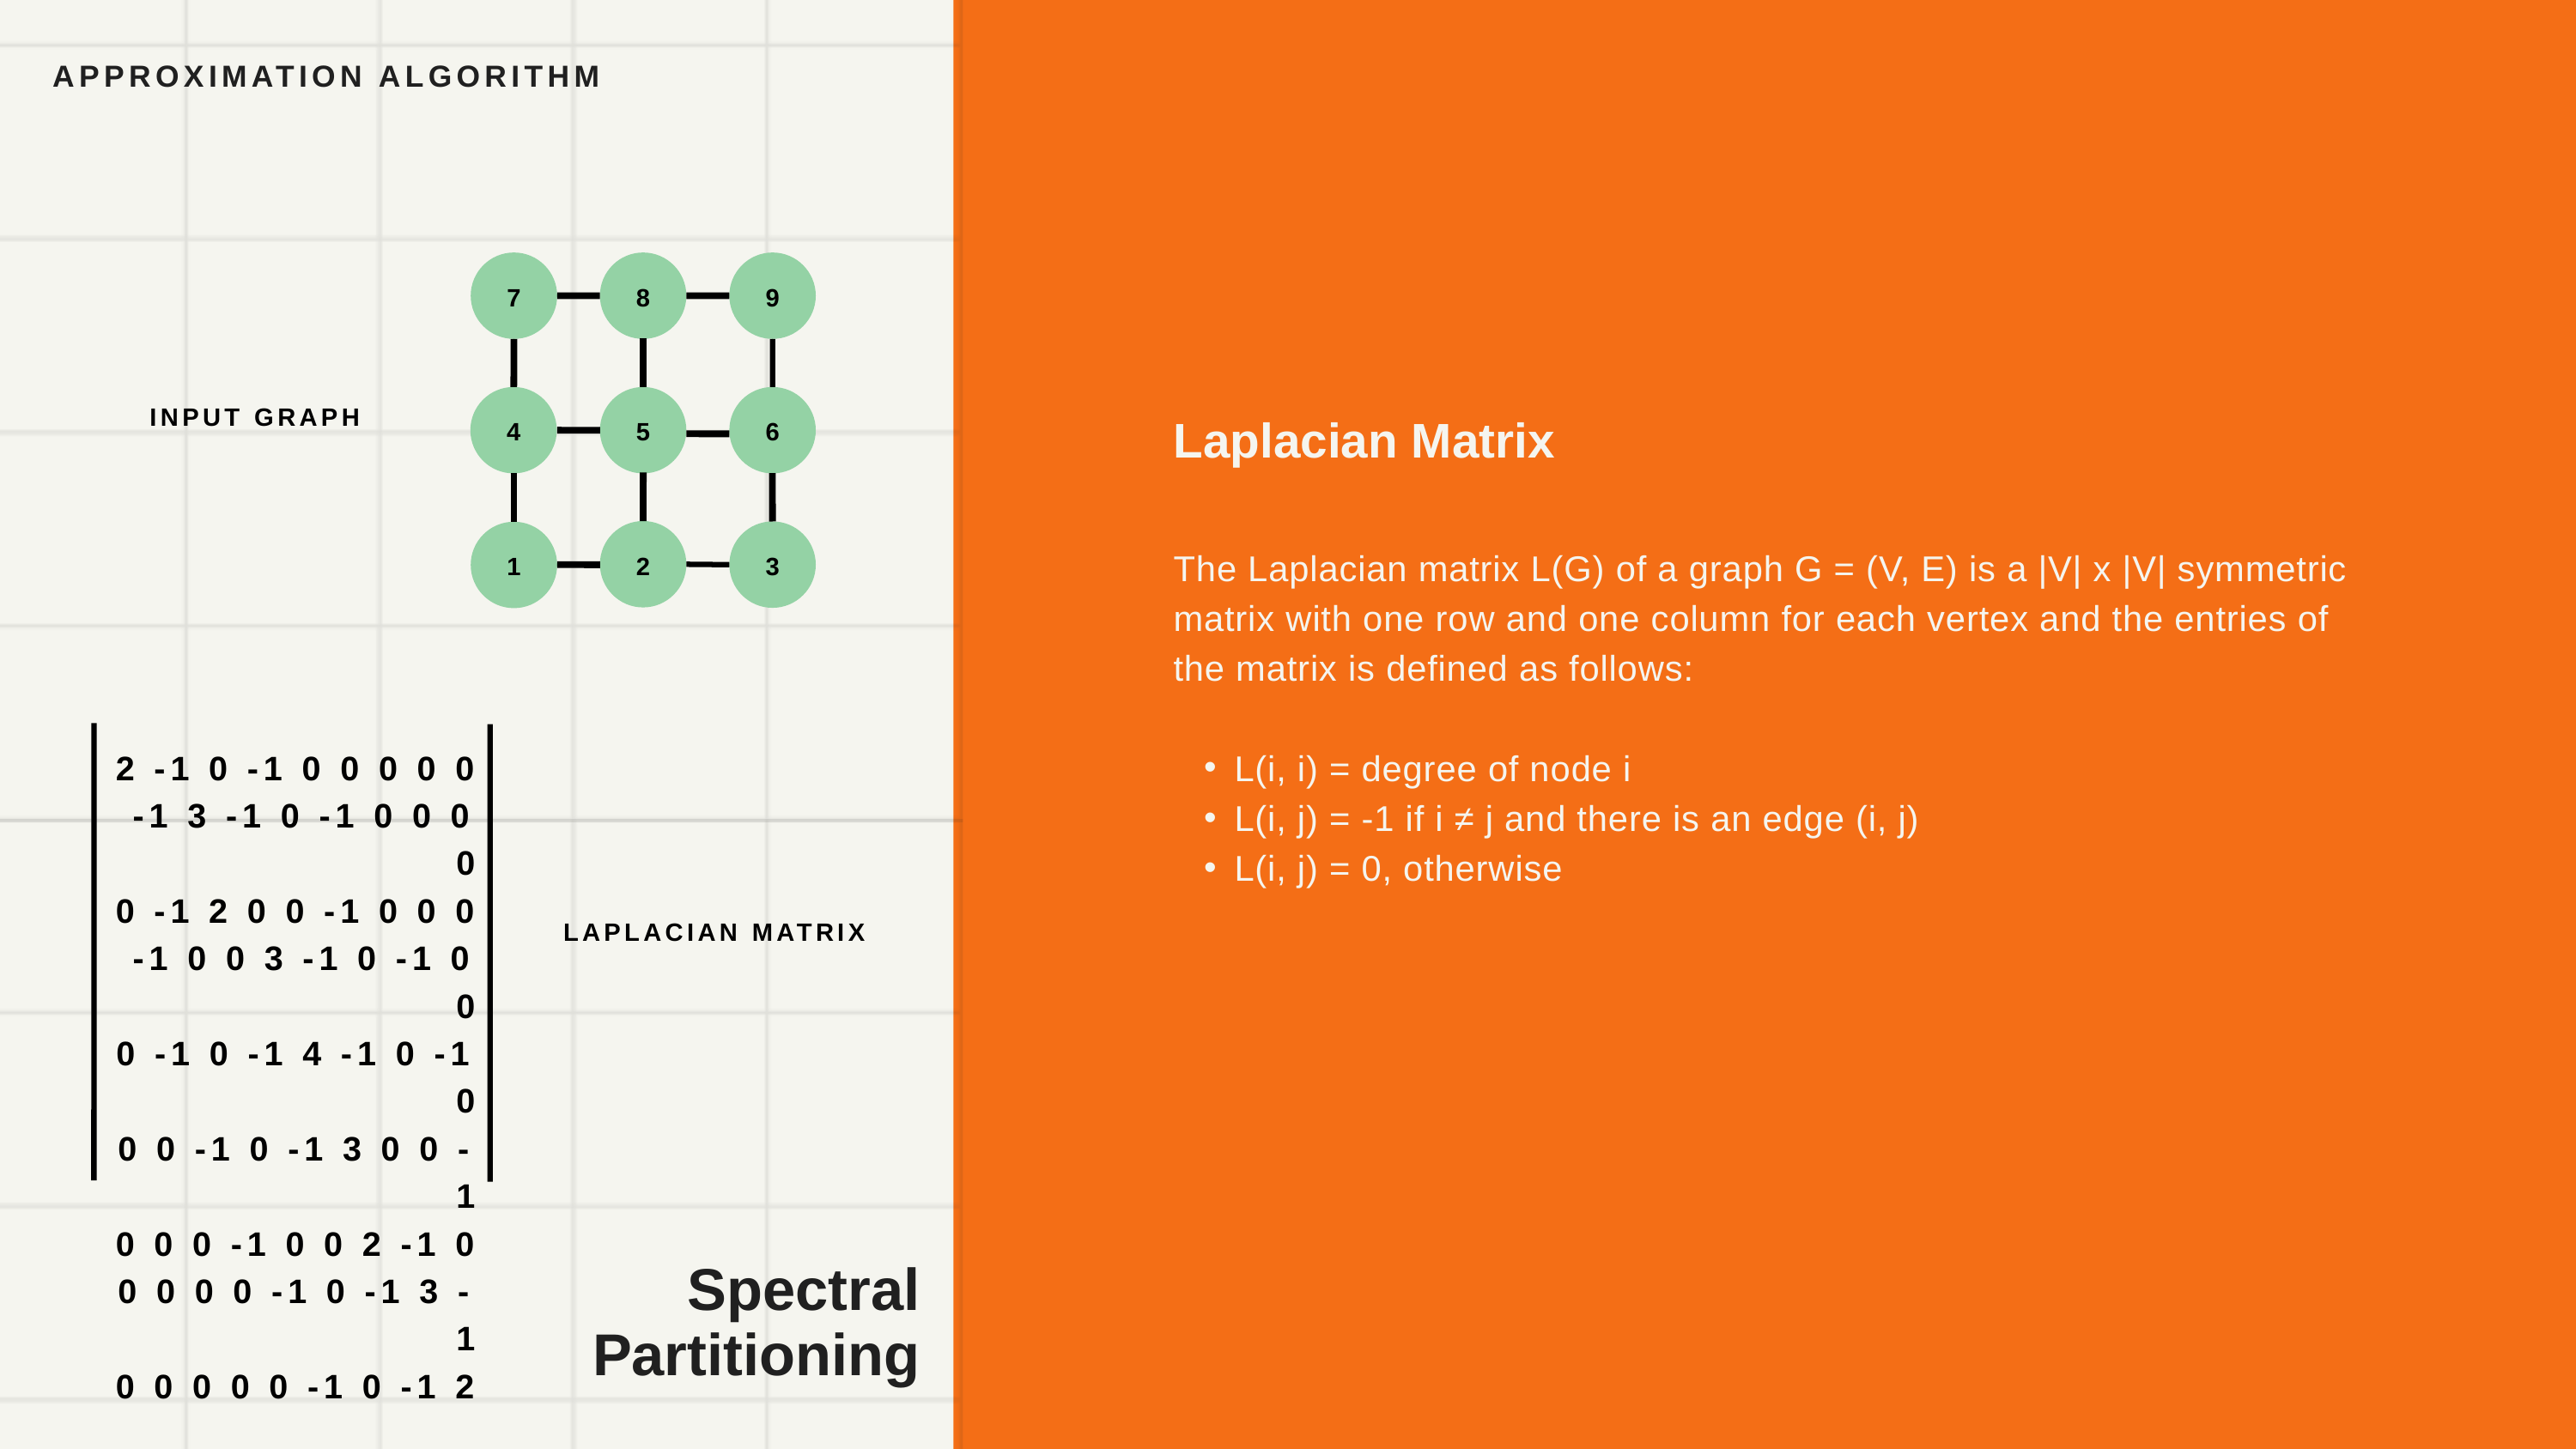

APPROXIMATION ALGORITHM

7

8

9

4

5

6
INPUT GRAPH
Laplacian Matrix

The Laplacian matrix L(G) of a graph G = (V, E) is a |V| x |V| symmetric matrix with one row and one column for each vertex and the entries of the matrix is defined as follows:

L(i, i) = degree of node i
L(i, j) = -1 if i ≠ j and there is an edge (i, j)
L(i, j) = 0, otherwise

2

3

1

2 -1 0 -1 0 0 0 0 0
-1 3 -1 0 -1 0 0 0 0
0 -1 2 0 0 -1 0 0 0
-1 0 0 3 -1 0 -1 0 0
0 -1 0 -1 4 -1 0 -1 0
0 0 -1 0 -1 3 0 0 -1
0 0 0 -1 0 0 2 -1 0
0 0 0 0 -1 0 -1 3 -1
0 0 0 0 0 -1 0 -1 2
LAPLACIAN MATRIX

Spectral
Partitioning